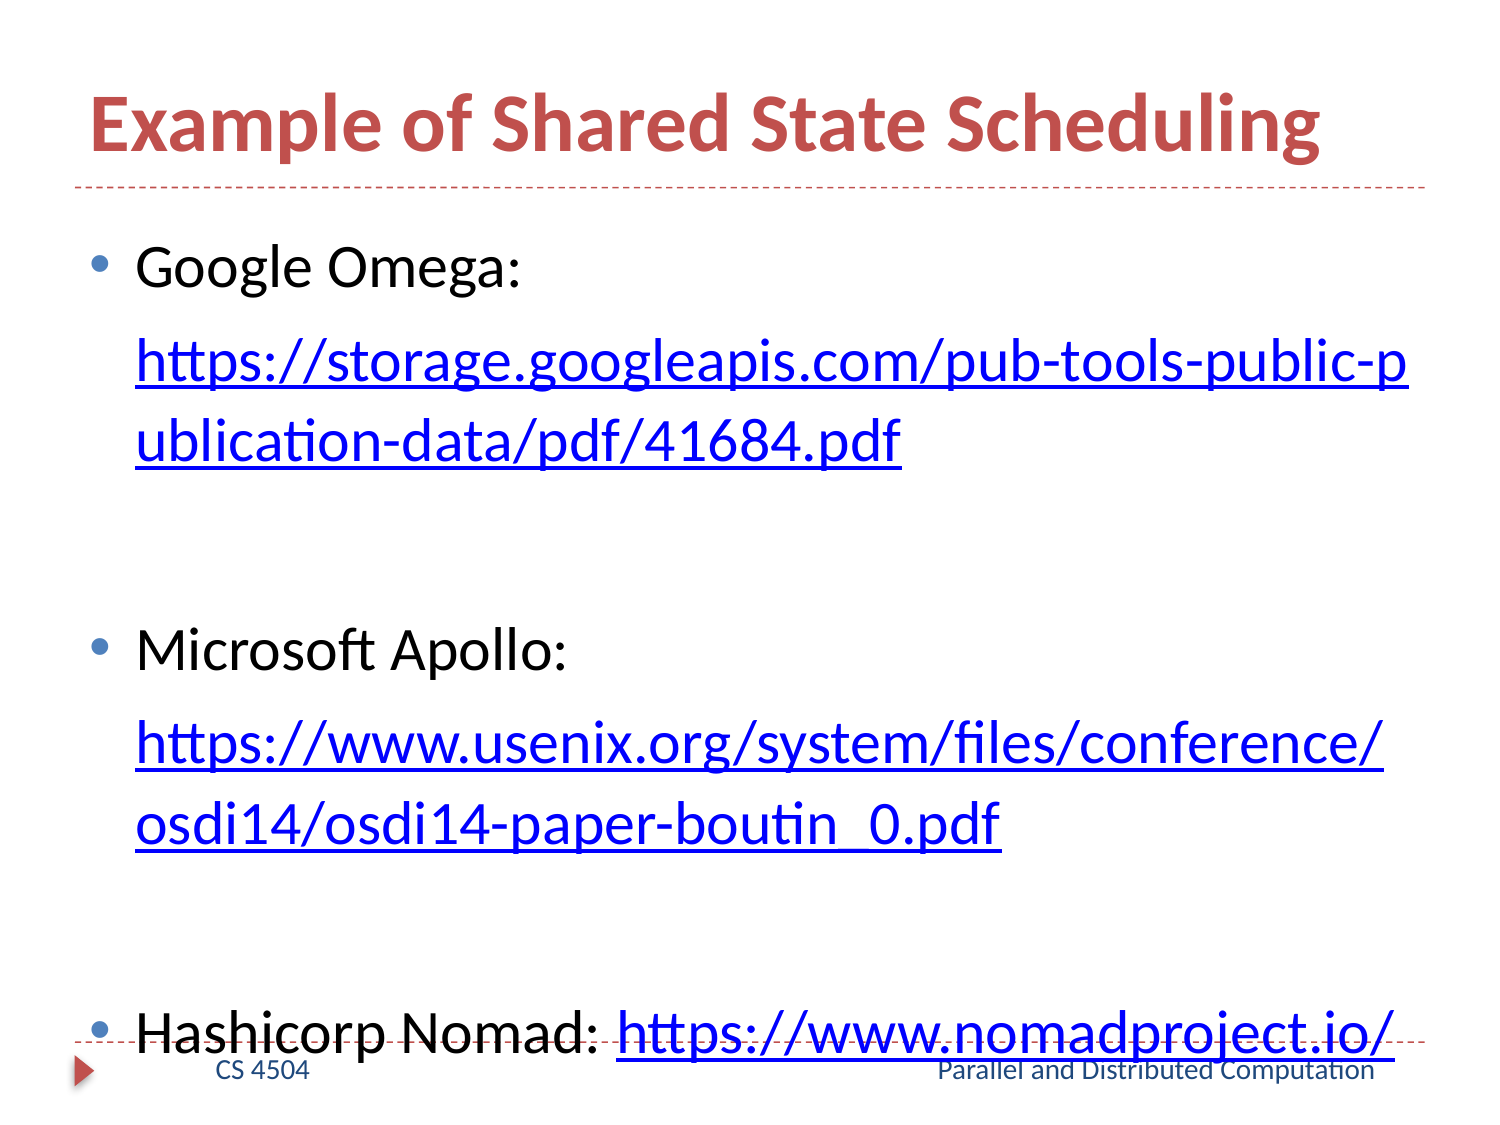

# Example of Shared State Scheduling
Google Omega: https://storage.googleapis.com/pub-tools-public-publication-data/pdf/41684.pdf

Microsoft Apollo: https://www.usenix.org/system/files/conference/osdi14/osdi14-paper-boutin_0.pdf

Hashicorp Nomad: https://www.nomadproject.io/
CS 4504
Parallel and Distributed Computation